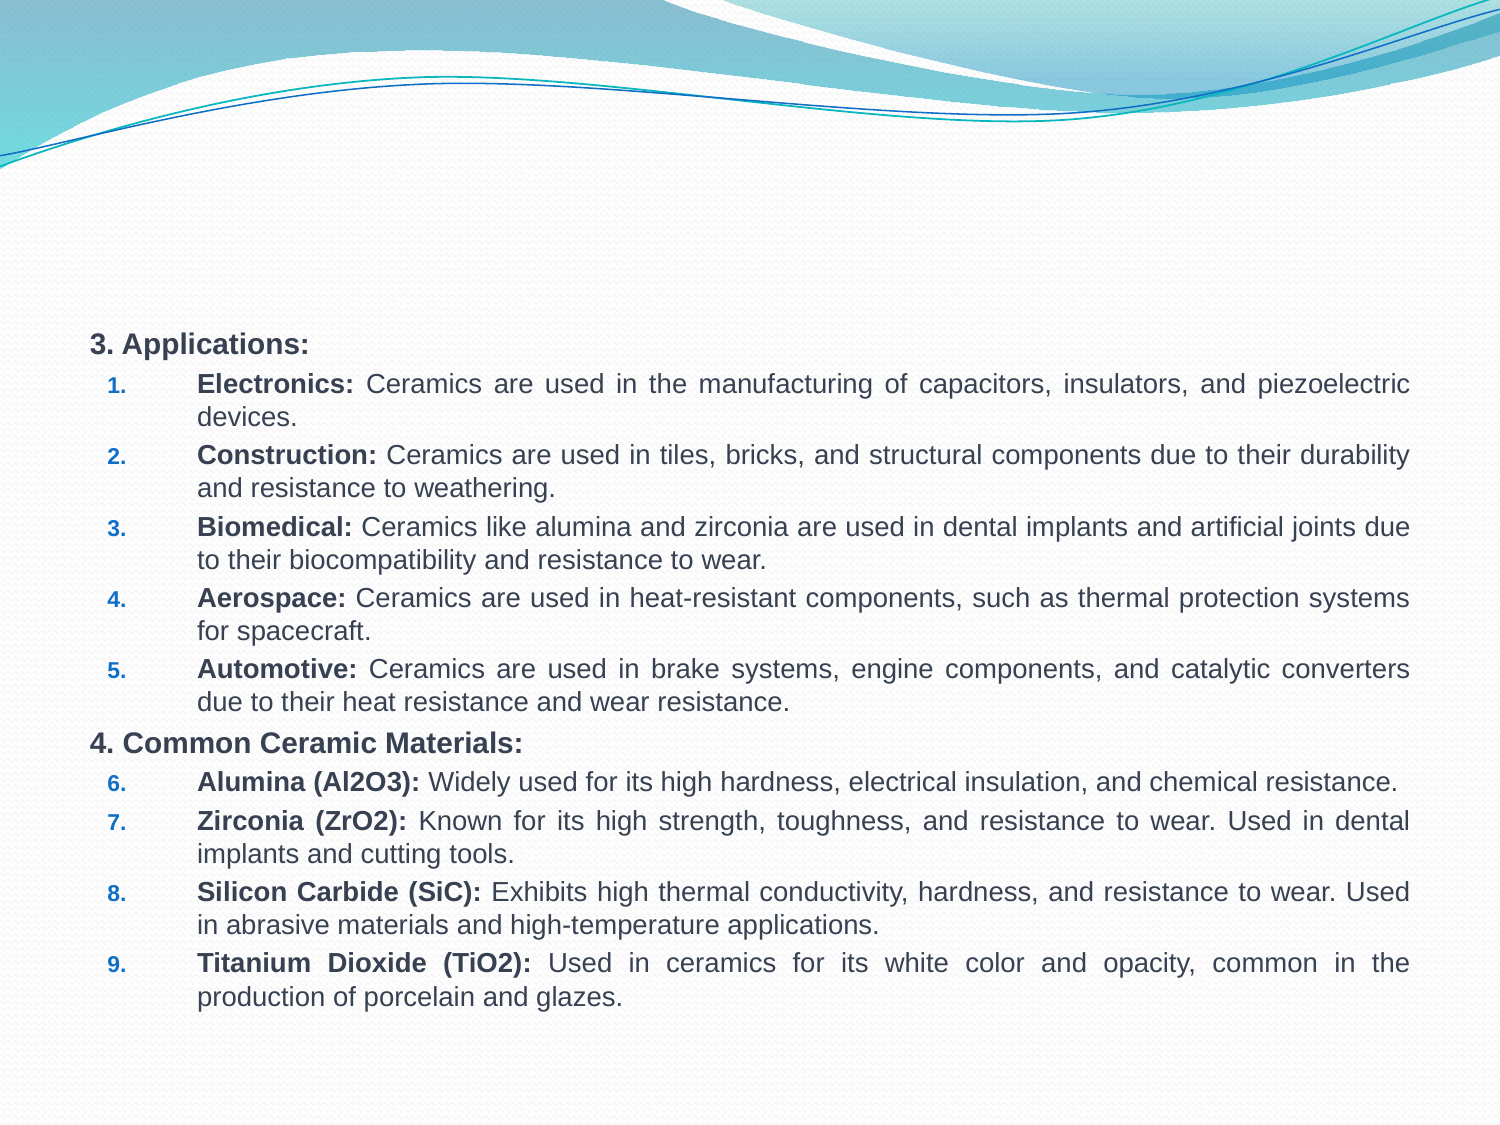

#
3. Applications:
Electronics: Ceramics are used in the manufacturing of capacitors, insulators, and piezoelectric devices.
Construction: Ceramics are used in tiles, bricks, and structural components due to their durability and resistance to weathering.
Biomedical: Ceramics like alumina and zirconia are used in dental implants and artificial joints due to their biocompatibility and resistance to wear.
Aerospace: Ceramics are used in heat-resistant components, such as thermal protection systems for spacecraft.
Automotive: Ceramics are used in brake systems, engine components, and catalytic converters due to their heat resistance and wear resistance.
4. Common Ceramic Materials:
Alumina (Al2O3): Widely used for its high hardness, electrical insulation, and chemical resistance.
Zirconia (ZrO2): Known for its high strength, toughness, and resistance to wear. Used in dental implants and cutting tools.
Silicon Carbide (SiC): Exhibits high thermal conductivity, hardness, and resistance to wear. Used in abrasive materials and high-temperature applications.
Titanium Dioxide (TiO2): Used in ceramics for its white color and opacity, common in the production of porcelain and glazes.